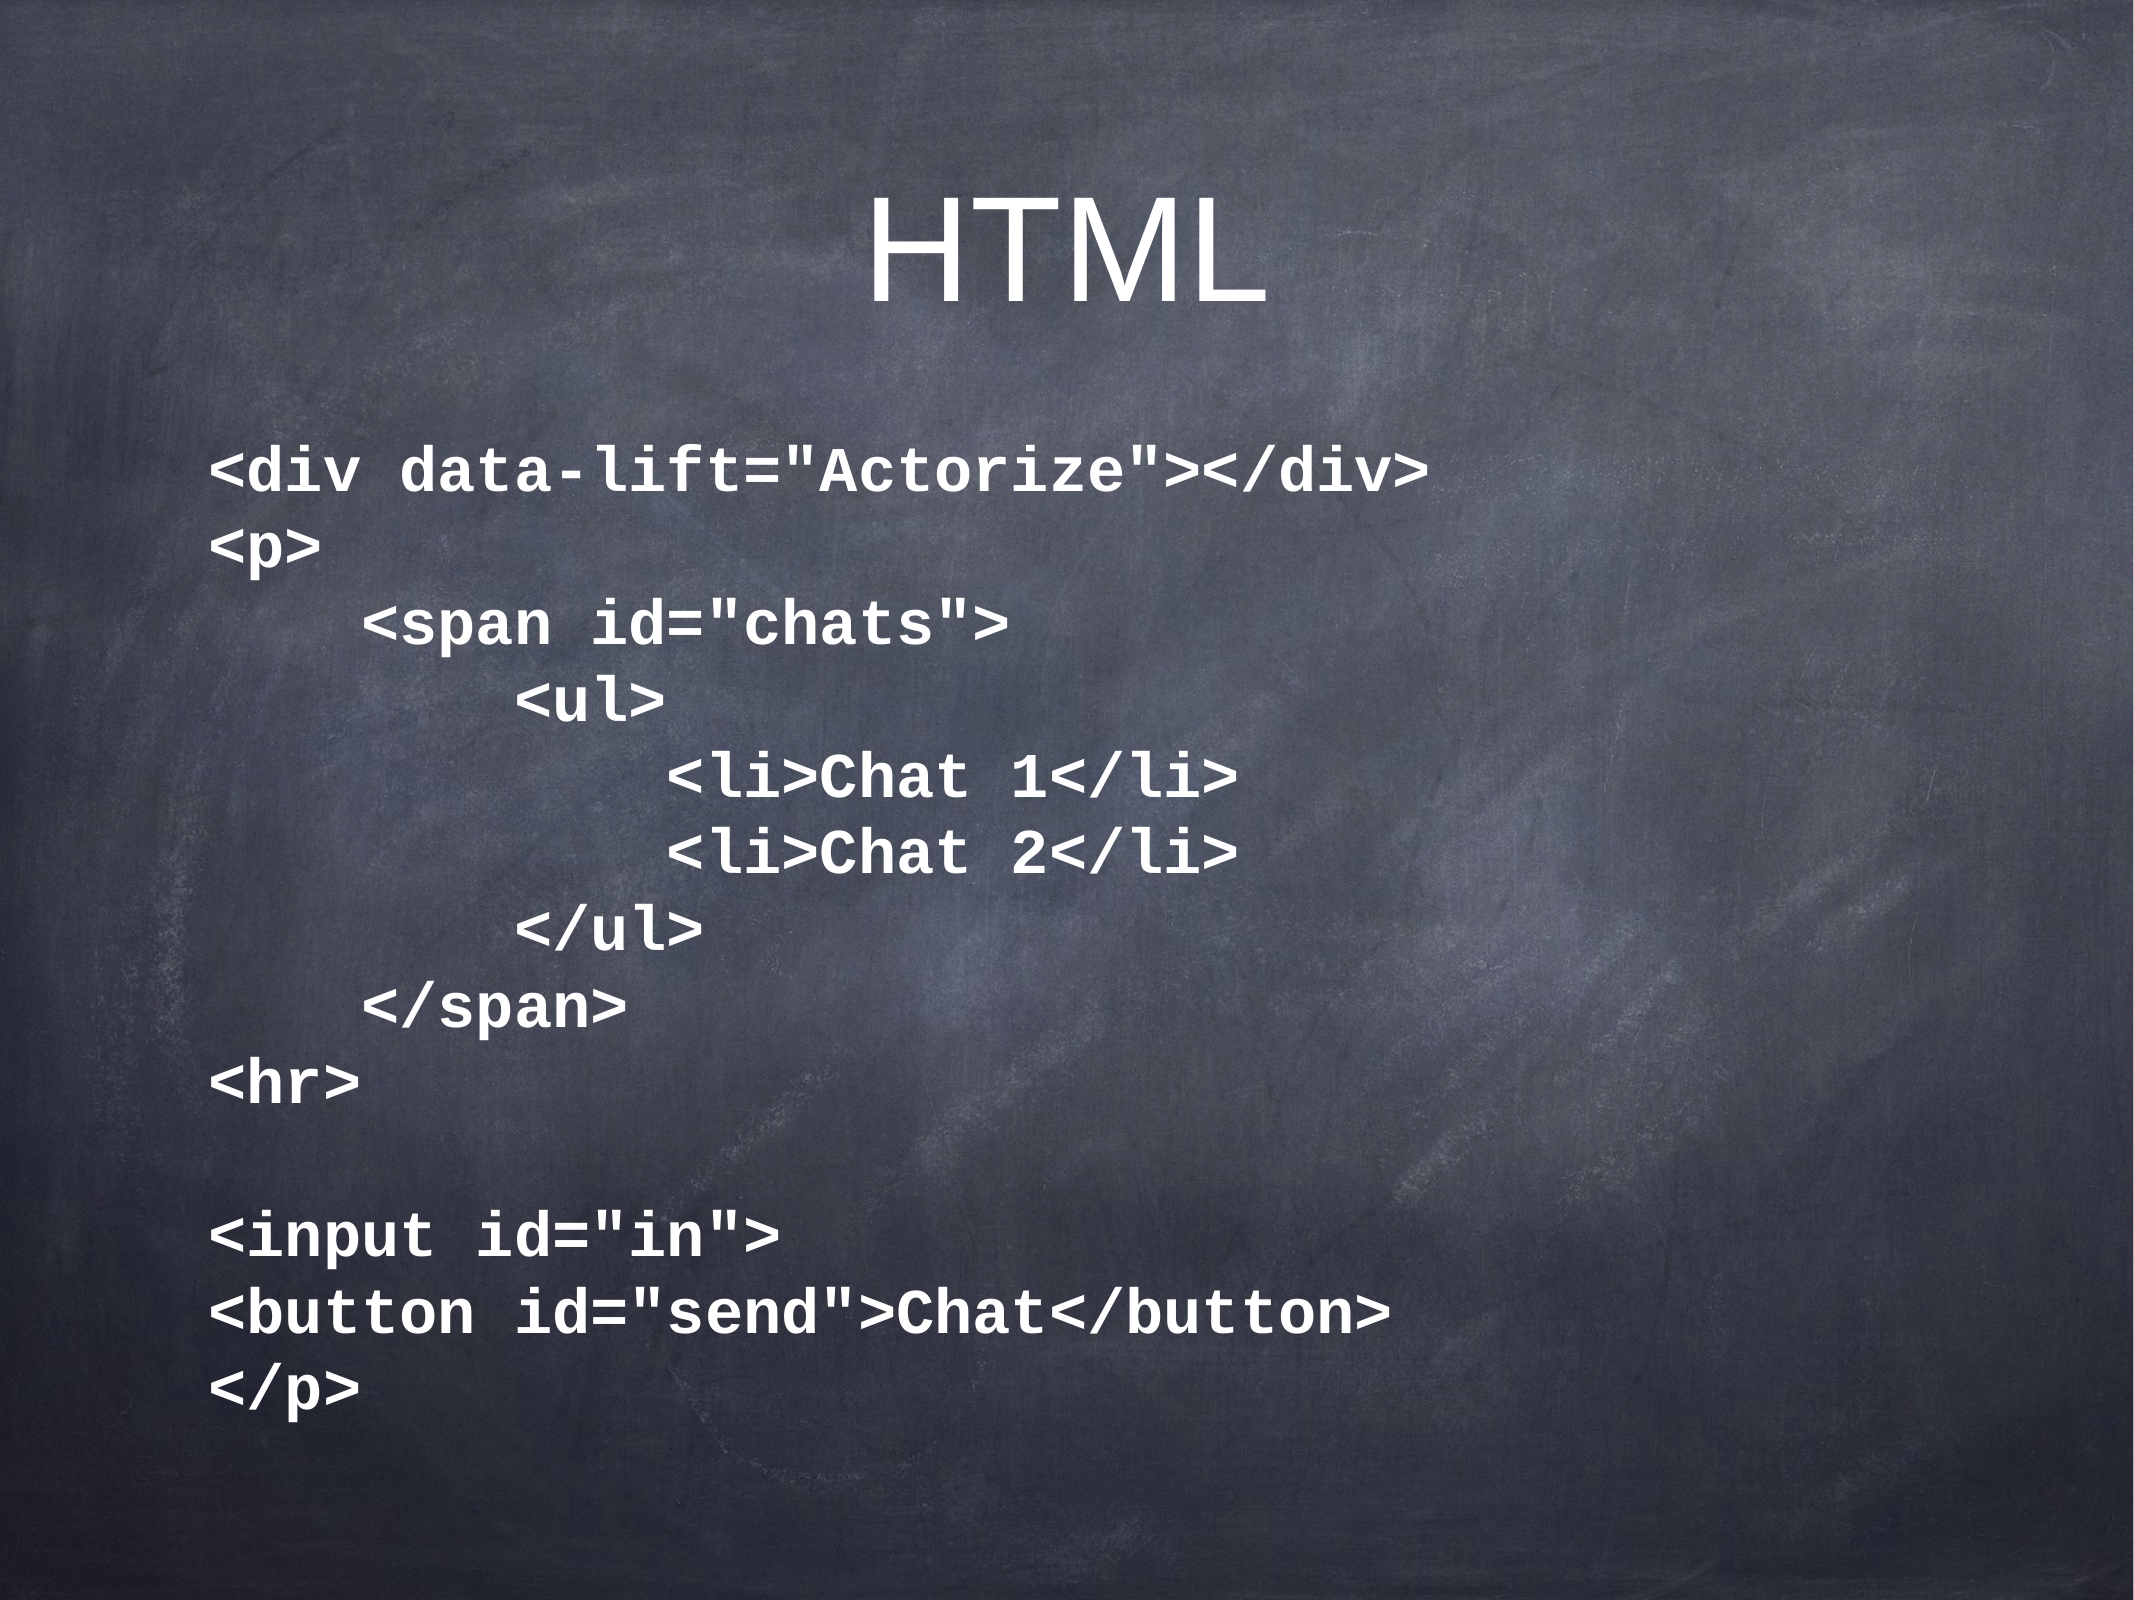

# HTML
<div data-lift="Actorize"></div>
<p>
    <span id="chats">
        <ul>
            <li>Chat 1</li>
            <li>Chat 2</li>
        </ul>
    </span>
<hr>
<input id="in">
<button id="send">Chat</button>
</p>